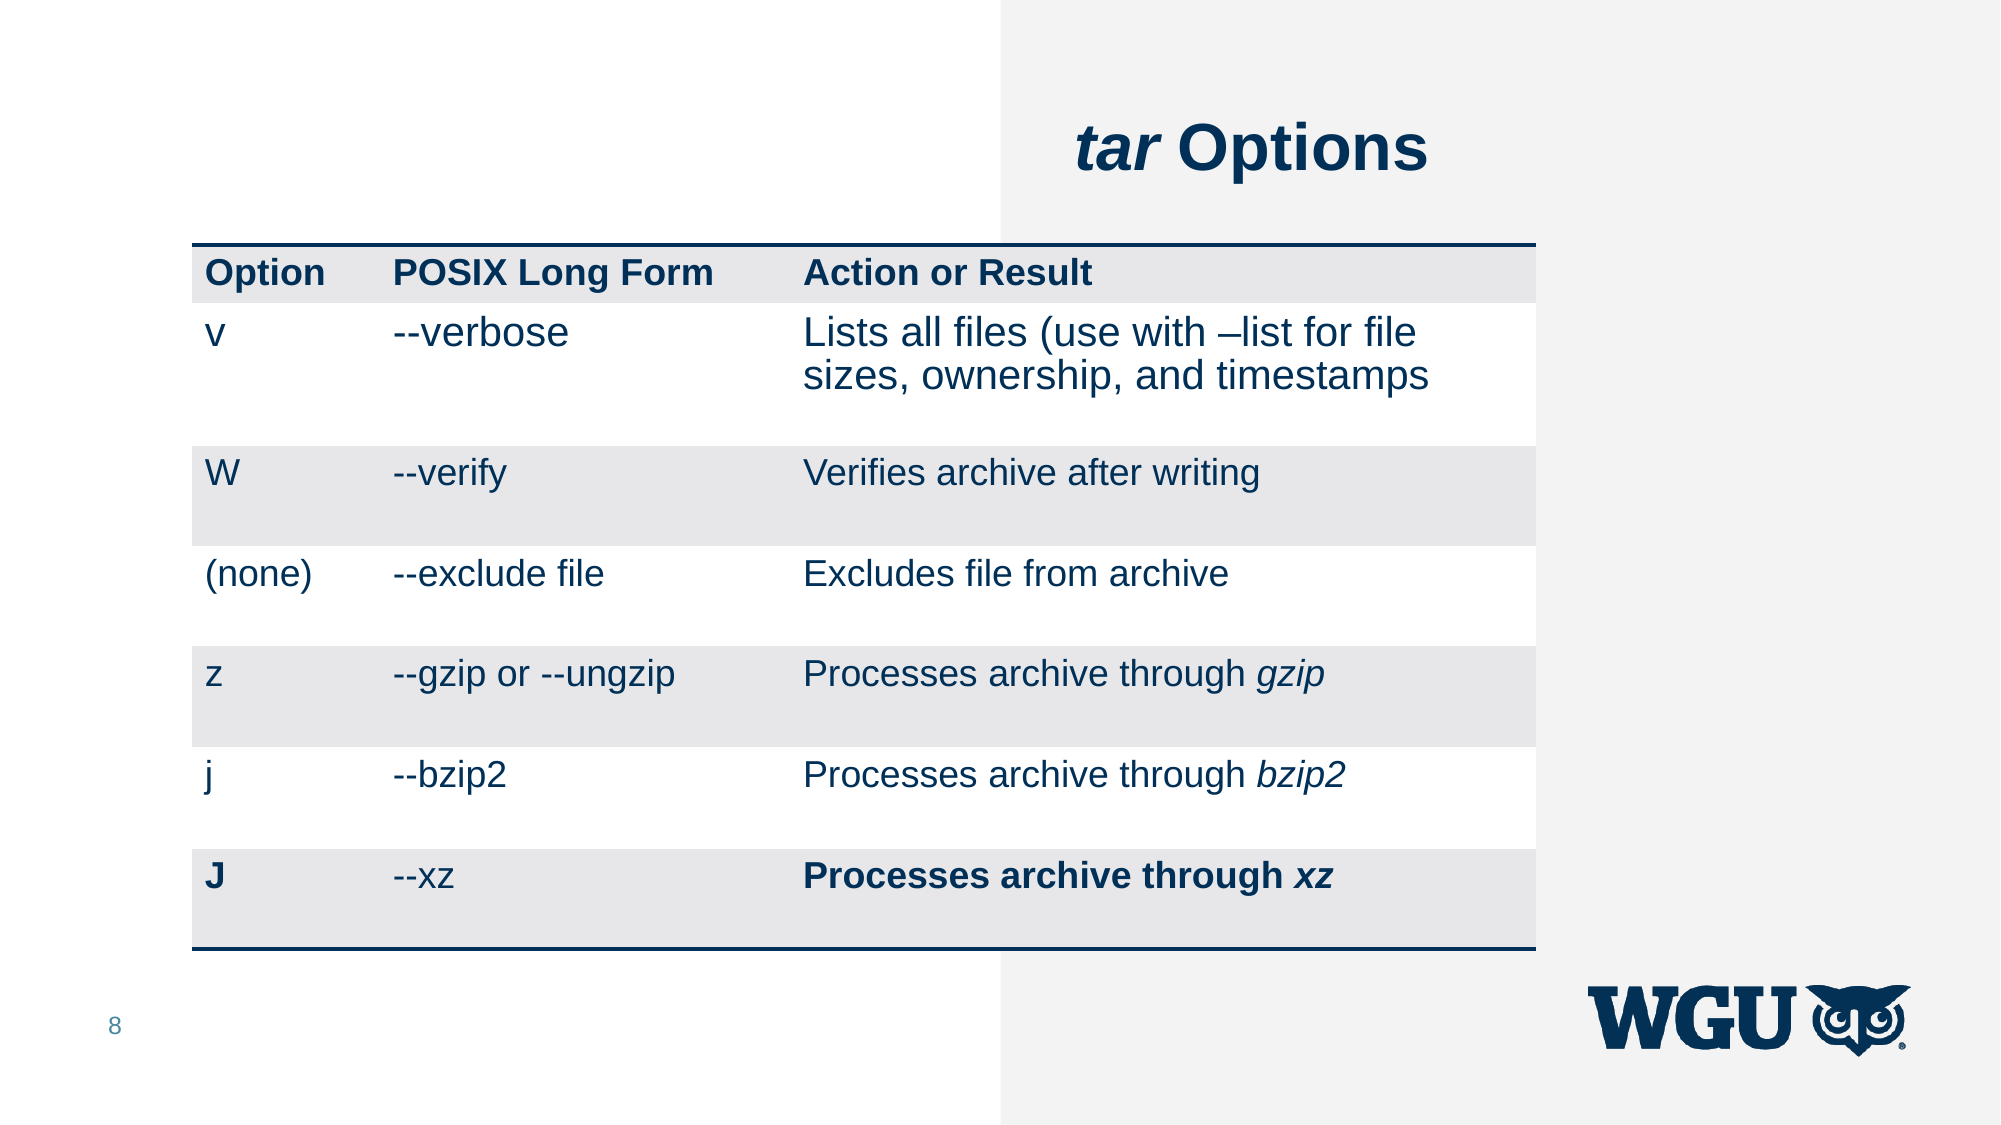

# tar Options
| Option | POSIX Long Form | Action or Result |
| --- | --- | --- |
| v | --verbose | Lists all files (use with –list for file sizes, ownership, and timestamps |
| W | --verify | Verifies archive after writing |
| (none) | --exclude file | Excludes file from archive |
| z | --gzip or --ungzip | Processes archive through gzip |
| j | --bzip2 | Processes archive through bzip2 |
| J | --xz | Processes archive through xz |
8